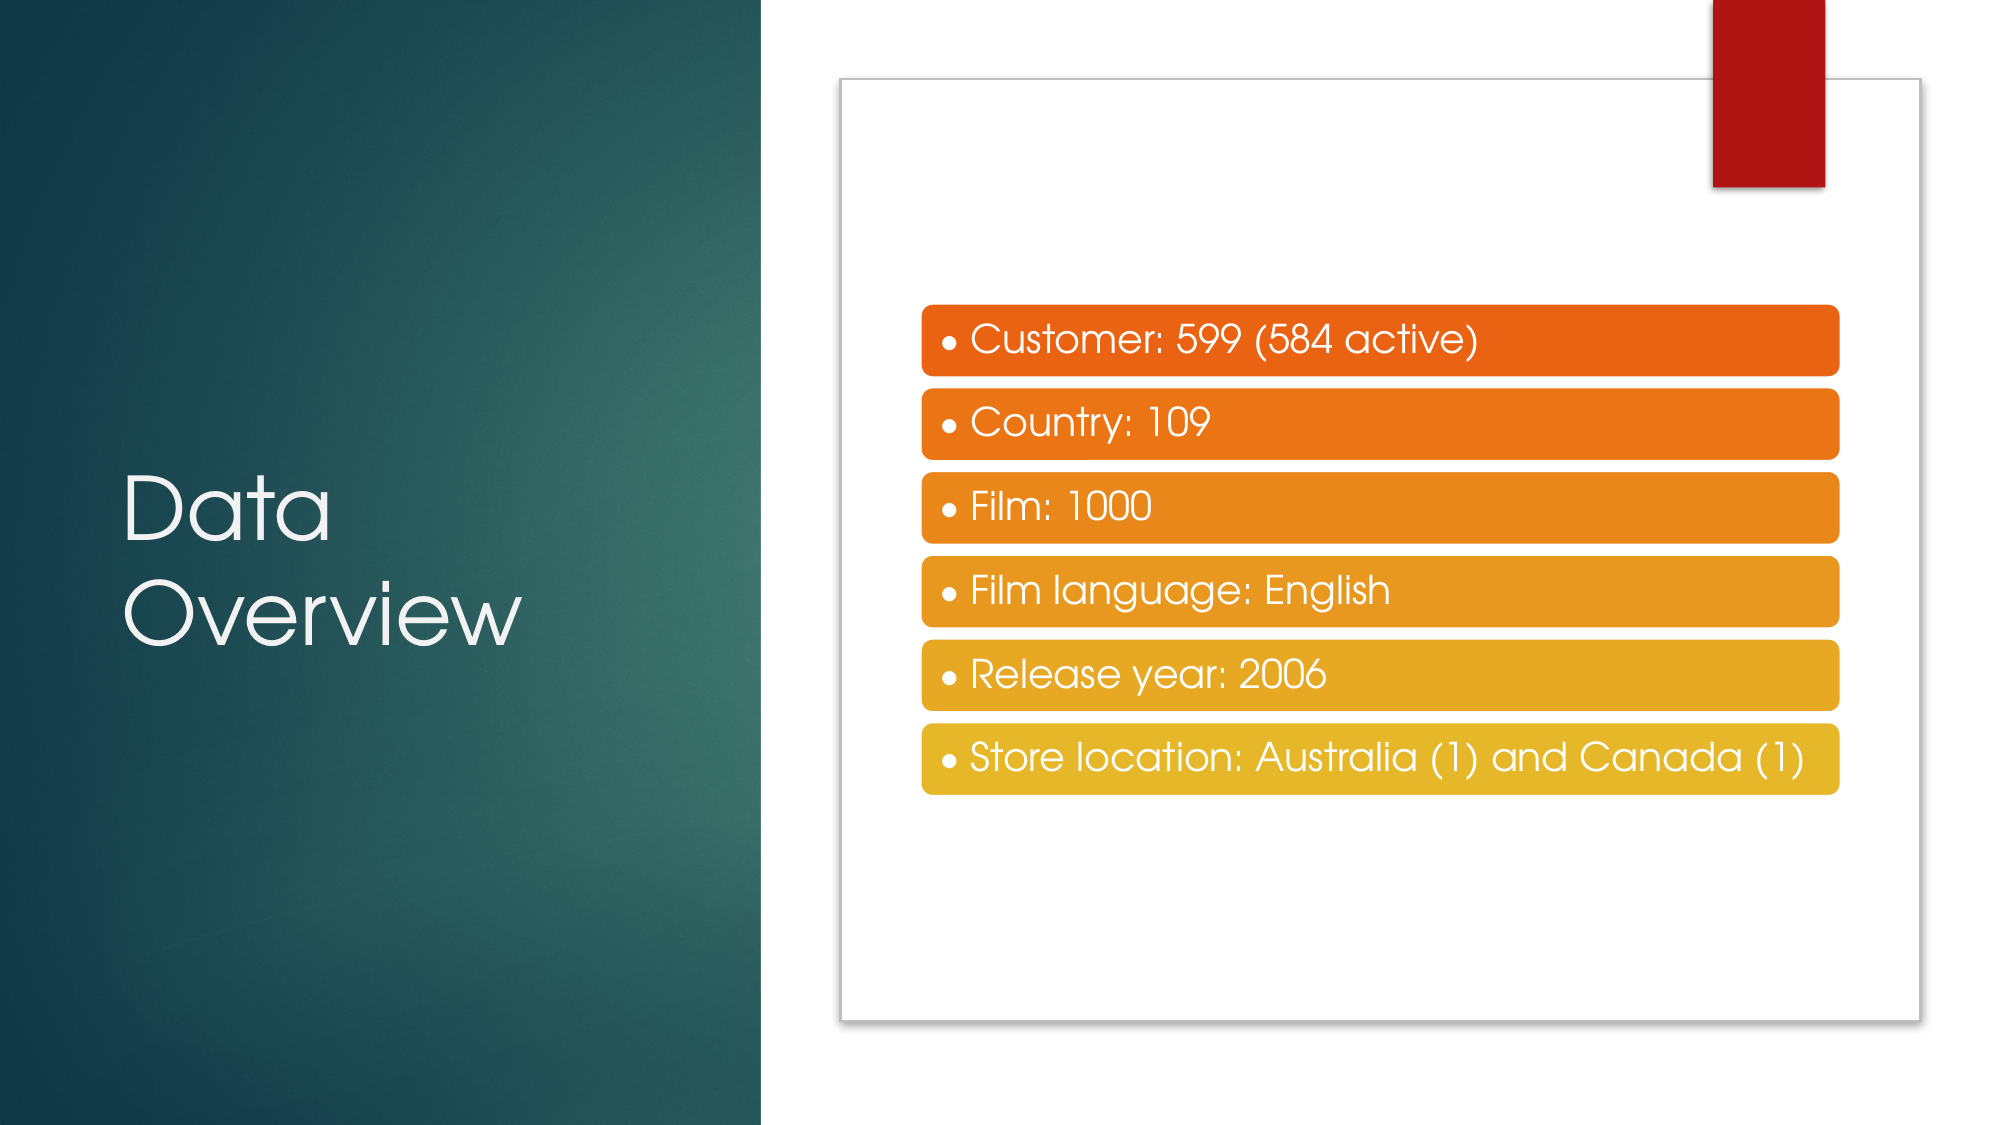

• Customer: 599 (584 active)
• Country: 109
• Film: 1000
• Film language: English
• Release year: 2006
• Store location: Australia (1) and Canada (1)
# Data Overview